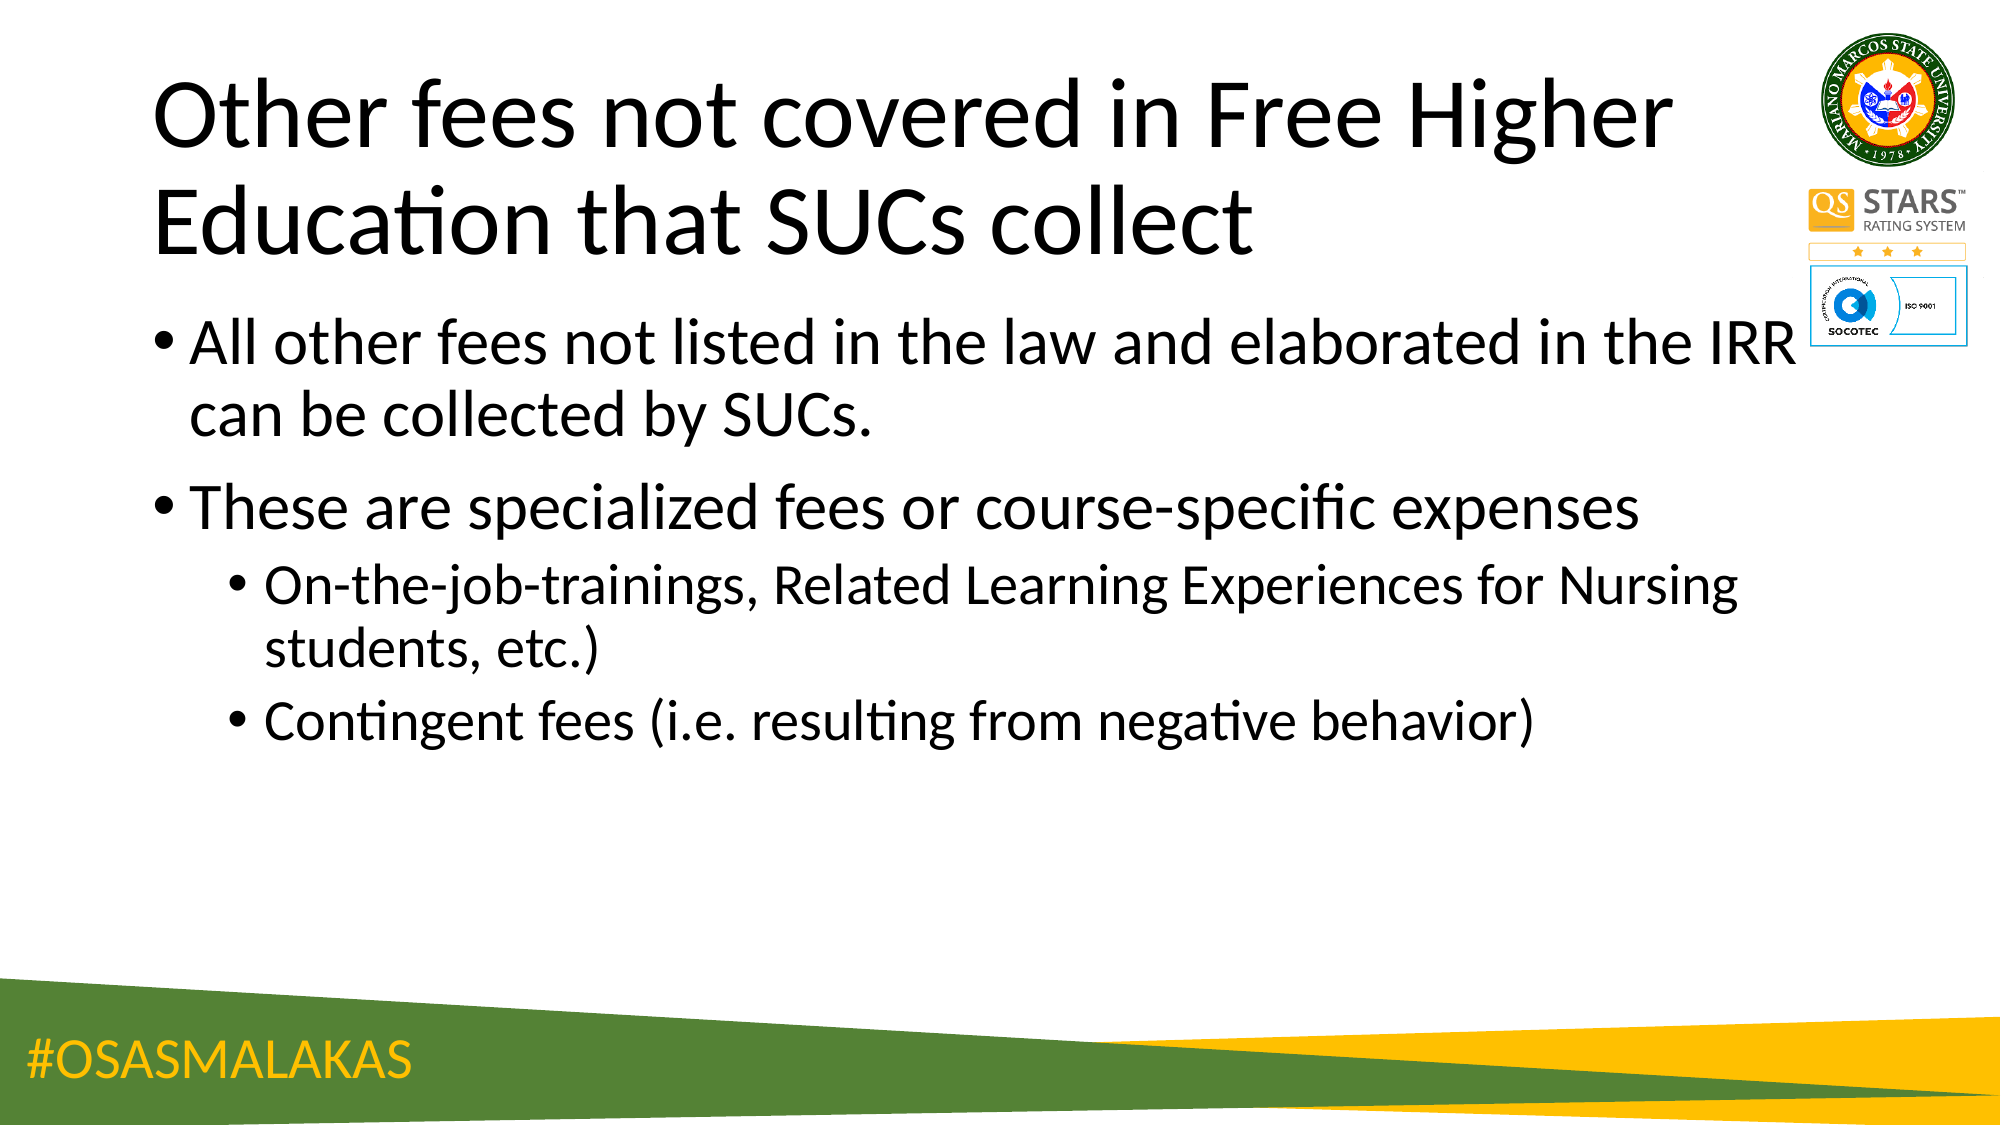

# Other fees not covered in Free Higher Education that SUCs collect
All other fees not listed in the law and elaborated in the IRR can be collected by SUCs.
These are specialized fees or course-specific expenses
On-the-job-trainings, Related Learning Experiences for Nursing students, etc.)
Contingent fees (i.e. resulting from negative behavior)